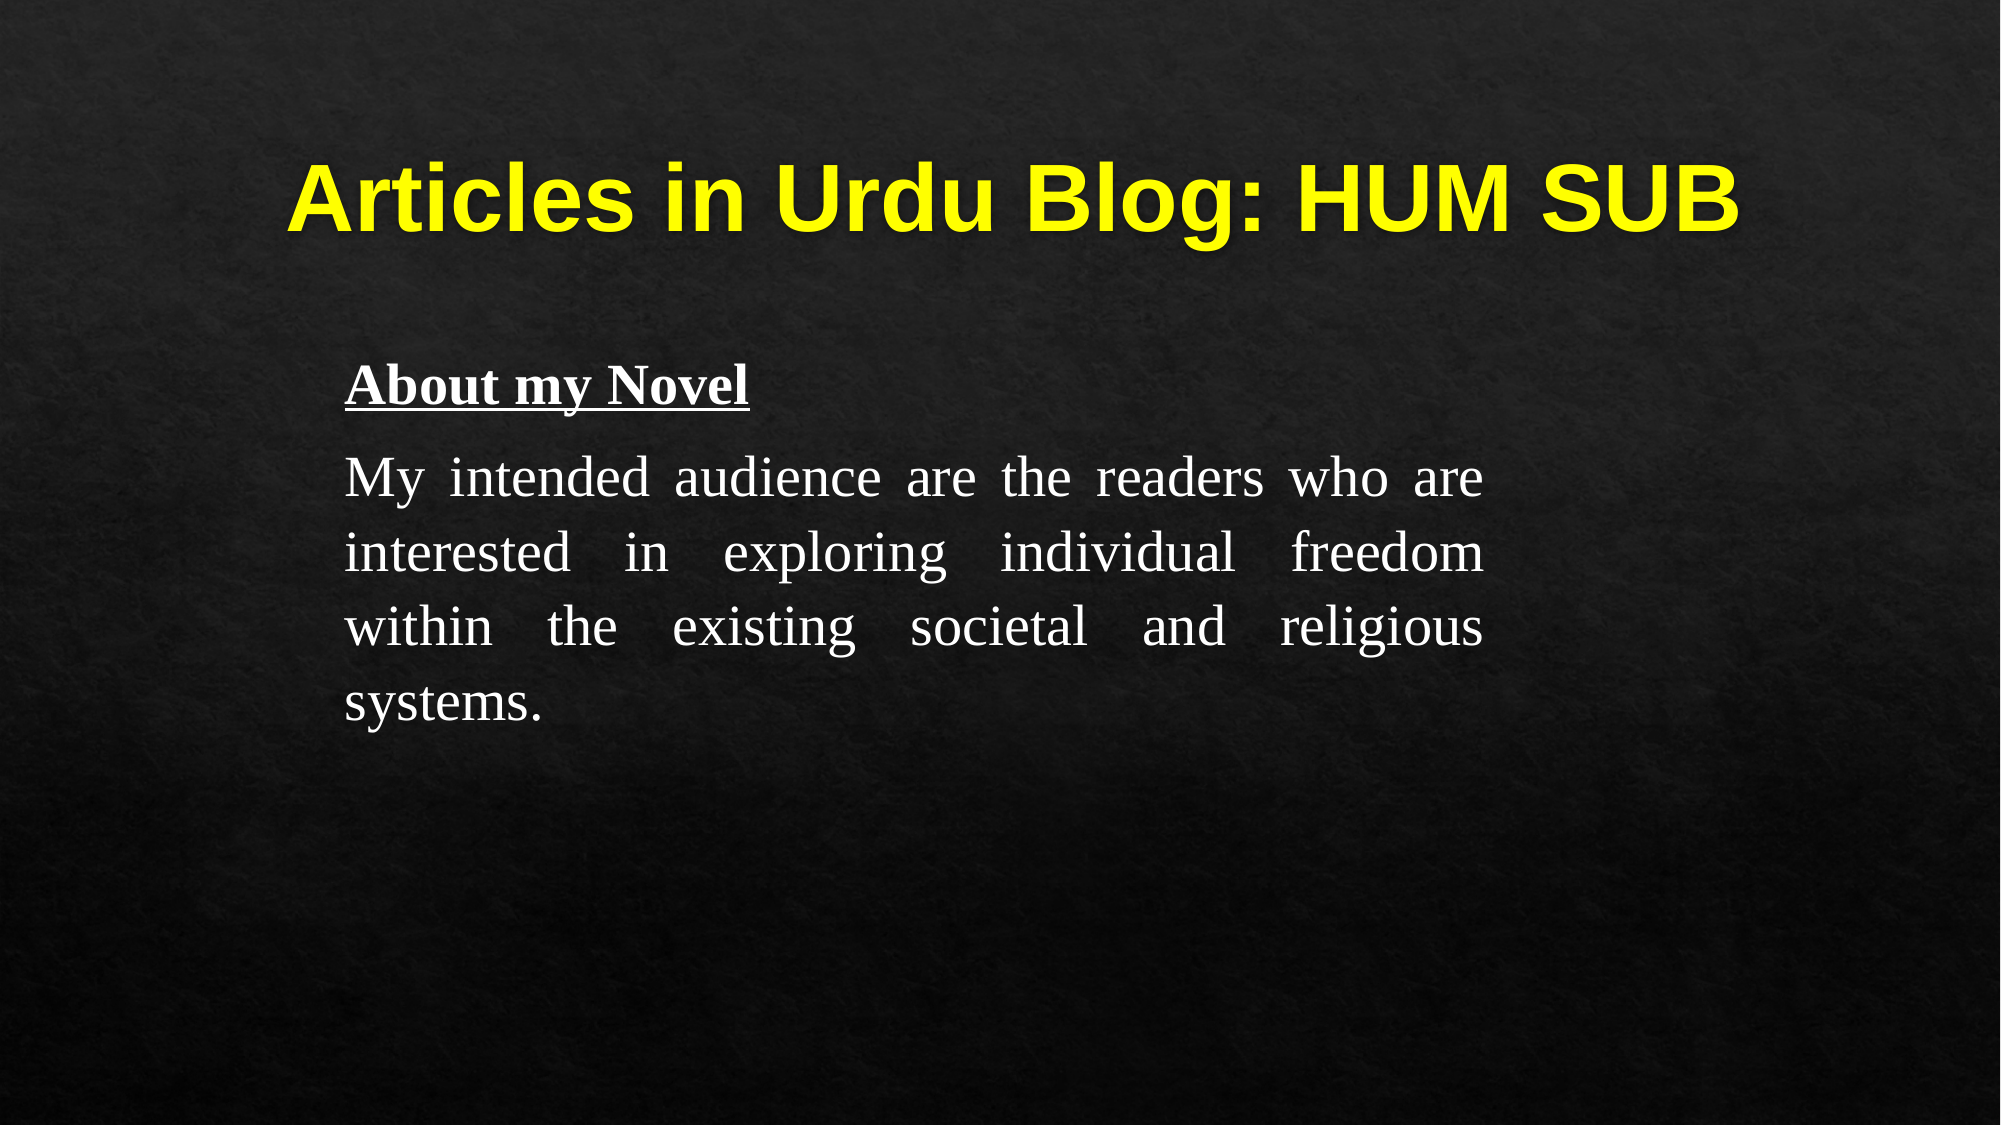

# Articles in Urdu Blog: HUM SUB
About my Novel
My intended audience are the readers who are interested in exploring individual freedom within the existing societal and religious systems.